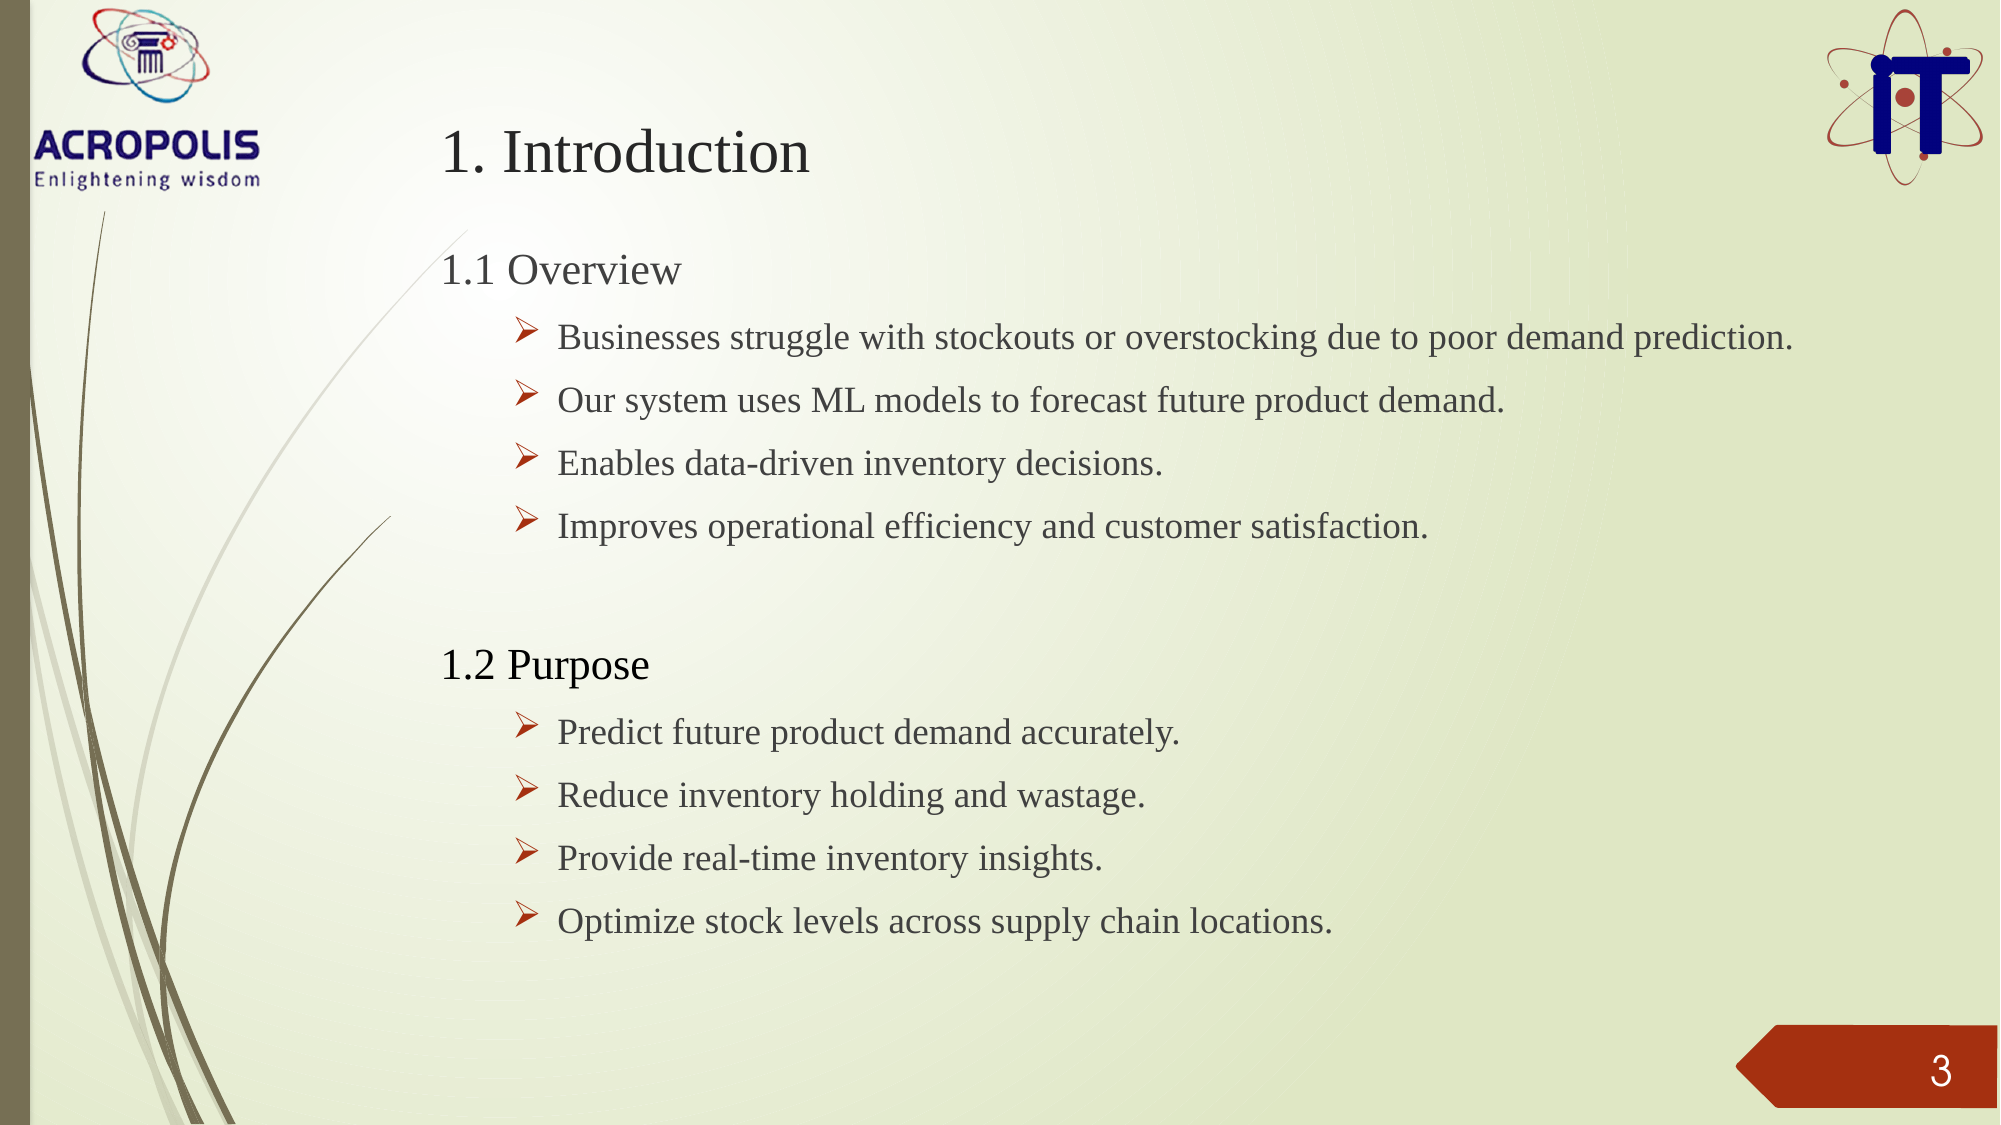

# 1. Introduction
1.1 Overview
Businesses struggle with stockouts or overstocking due to poor demand prediction.
Our system uses ML models to forecast future product demand.
Enables data-driven inventory decisions.
Improves operational efficiency and customer satisfaction.

1.2 Purpose
Predict future product demand accurately.
Reduce inventory holding and wastage.
Provide real-time inventory insights.
Optimize stock levels across supply chain locations.

3